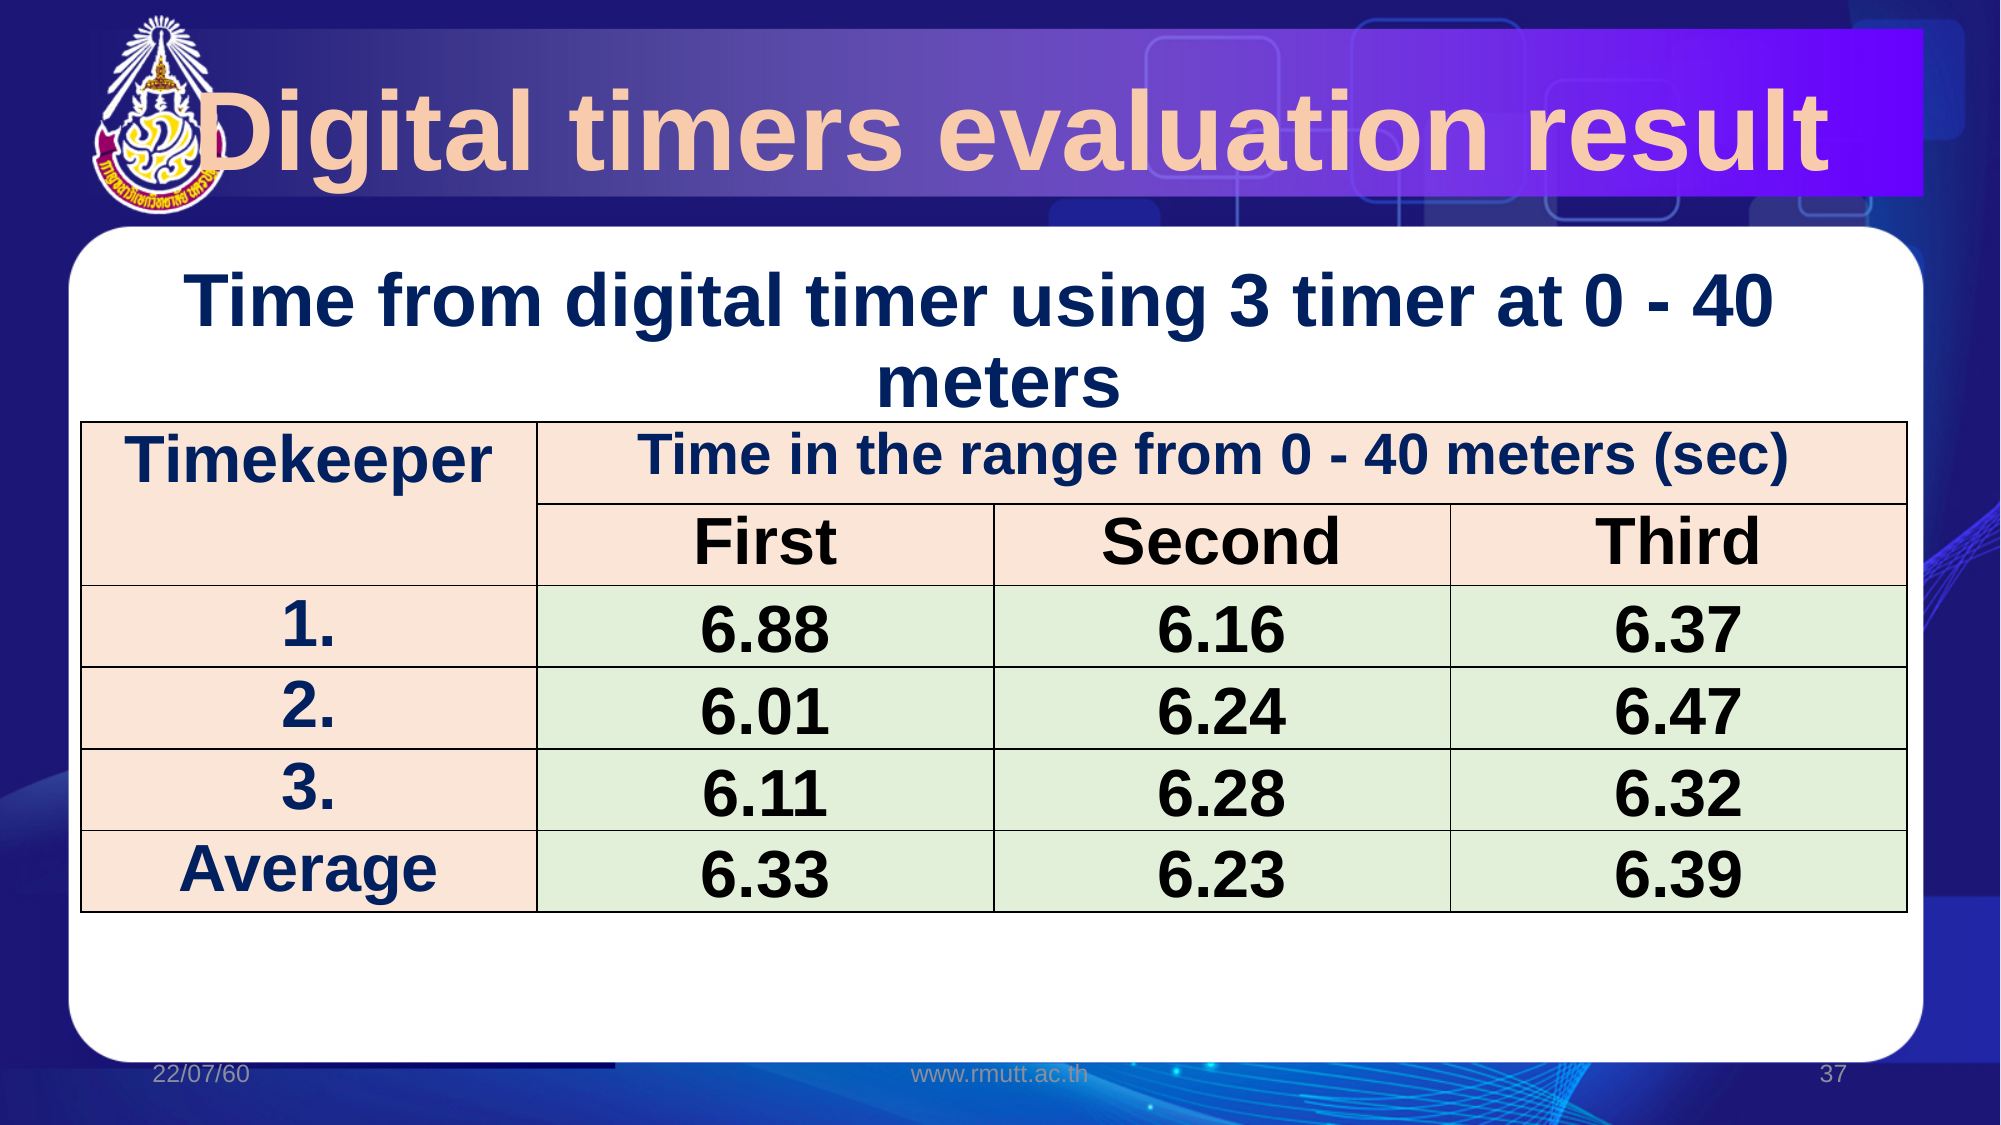

Digital timers evaluation result
Time from digital timer using 3 timer at 0 - 40 meters
| Timekeeper | Time in the range from 0 - 40 meters (sec) |  |  |
| --- | --- | --- | --- |
|  | First | Second | Third |
| 1. | 6.88 | 6.16 | 6.37 |
| 2. | 6.01 | 6.24 | 6.47 |
| 3. | 6.11 | 6.28 | 6.32 |
| Average | 6.33 | 6.23 | 6.39 |
22/07/60
www.rmutt.ac.th
37